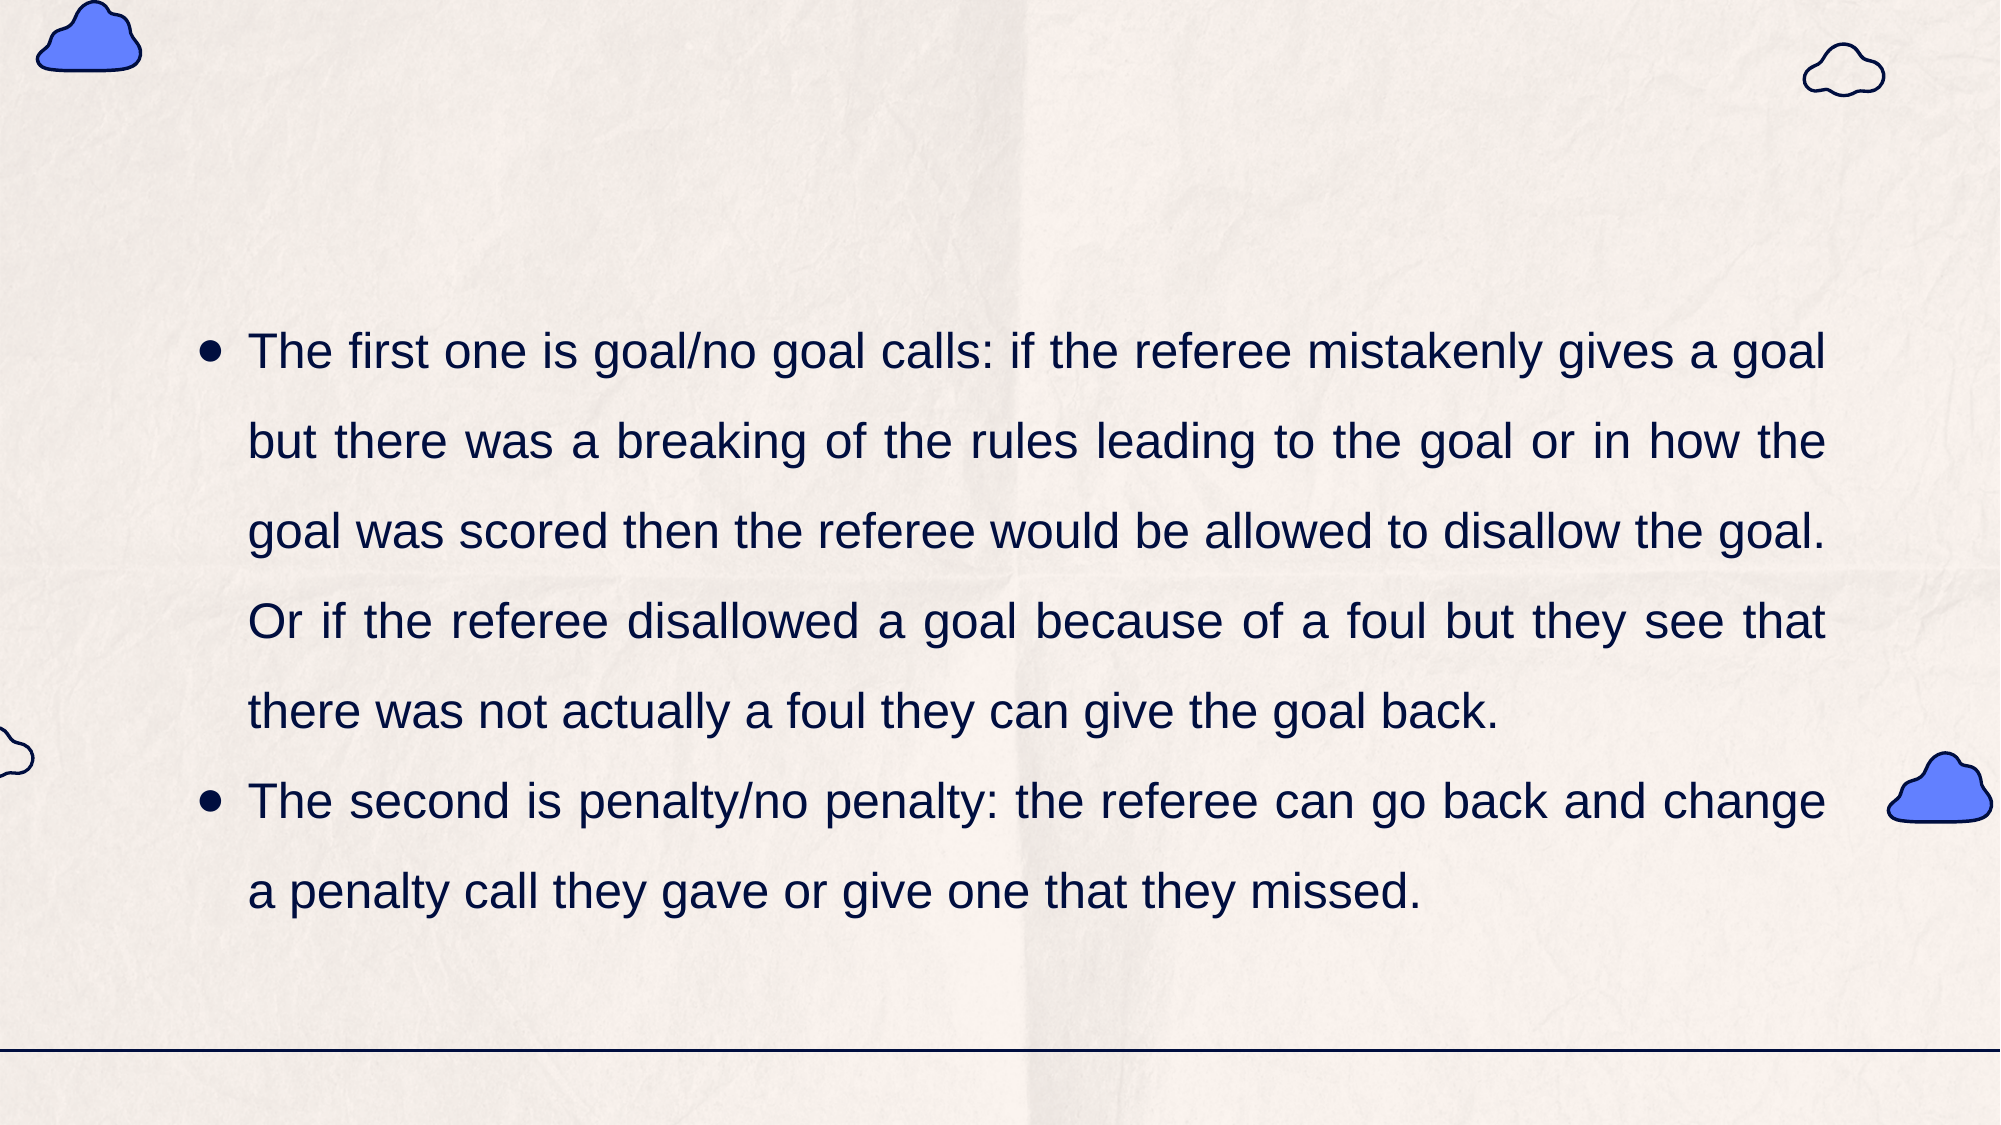

#
The first one is goal/no goal calls: if the referee mistakenly gives a goal but there was a breaking of the rules leading to the goal or in how the goal was scored then the referee would be allowed to disallow the goal. Or if the referee disallowed a goal because of a foul but they see that there was not actually a foul they can give the goal back.
The second is penalty/no penalty: the referee can go back and change a penalty call they gave or give one that they missed.